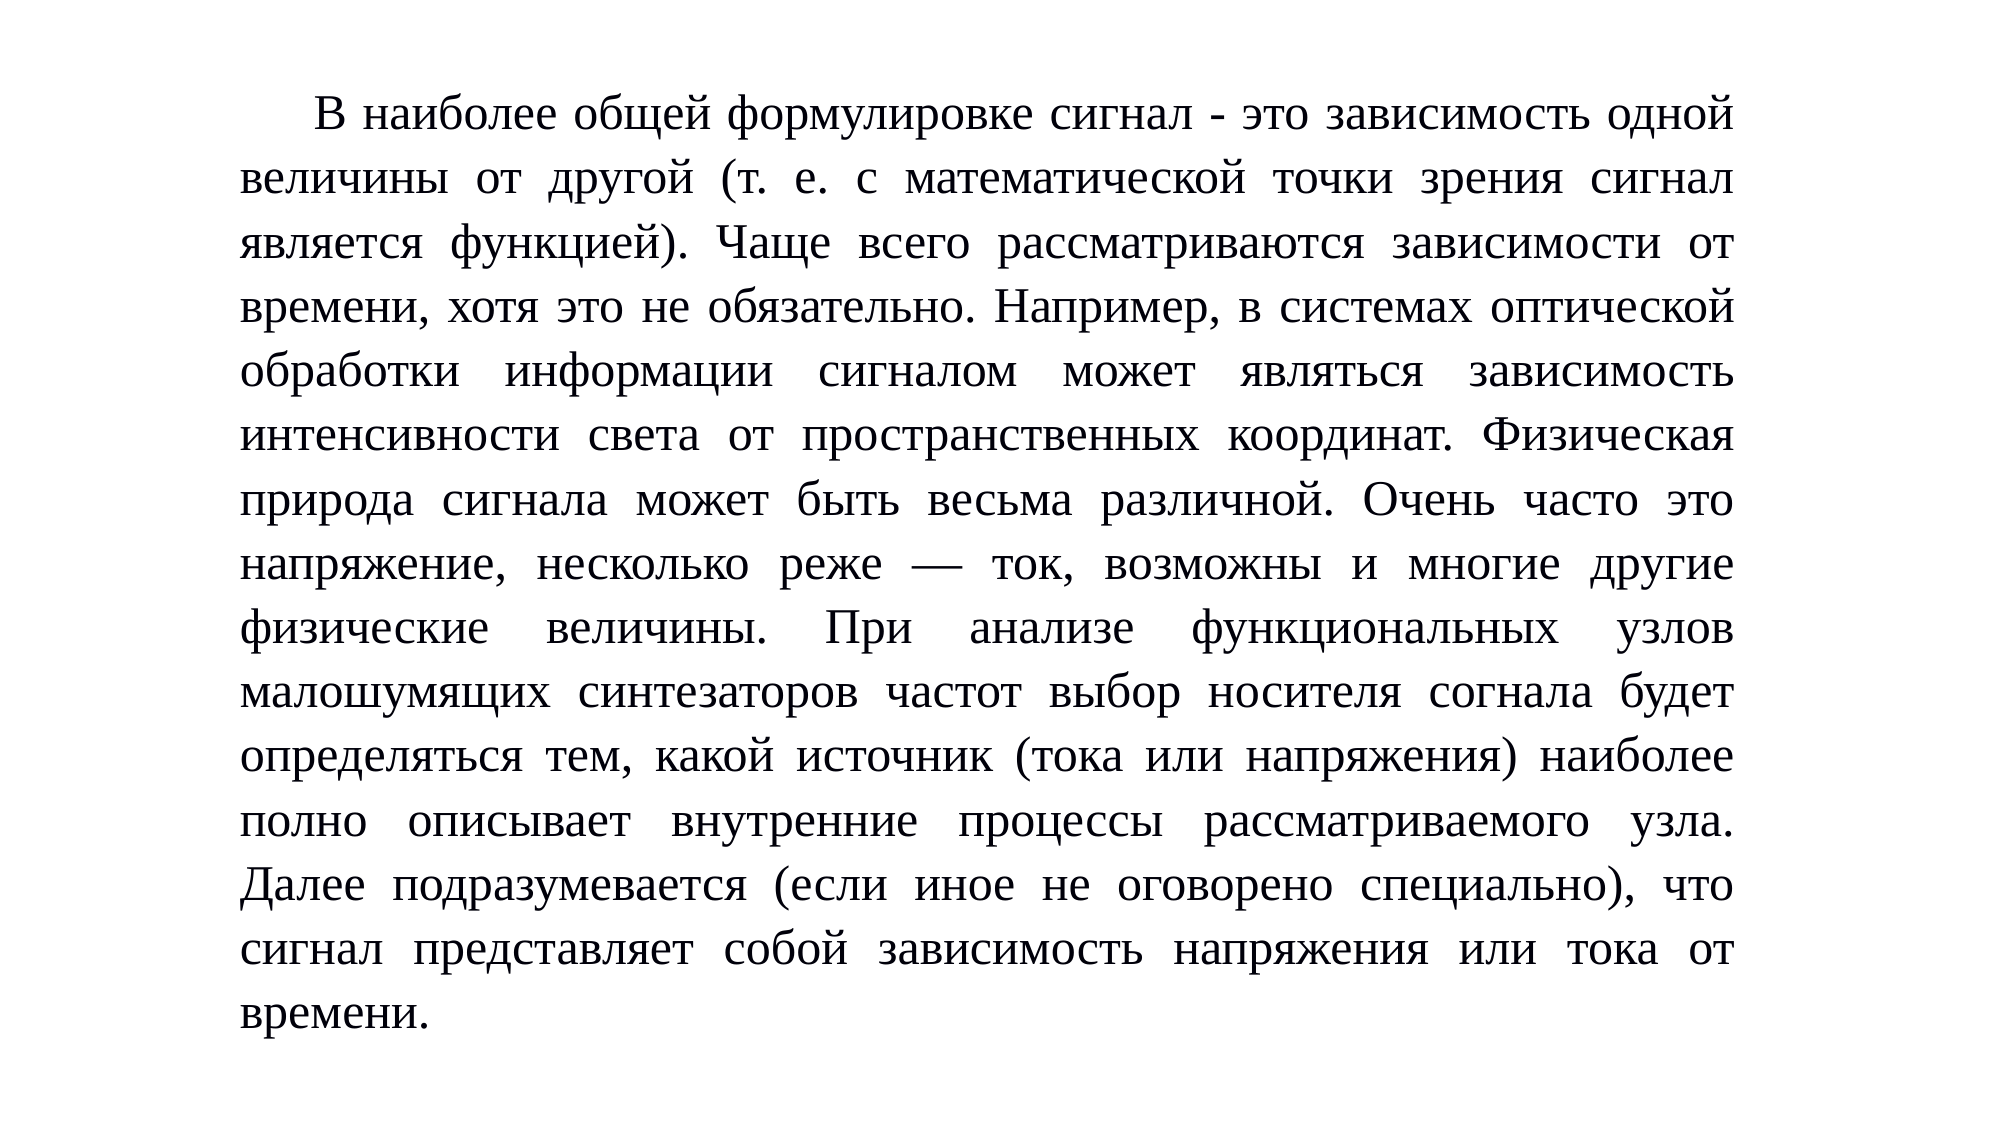

В наиболее общей формулировке сигнал - это зависимость одной величины от другой (т. е. с математической точки зрения сигнал является функцией). Чаще всего рассматриваются зависимости от времени, хотя это не обязательно. Например, в системах оптической обработки информации сигналом может являться зависимость интенсивности света от пространственных координат. Физическая природа сигнала может быть весьма различной. Очень часто это напряжение, несколько реже — ток, возможны и многие другие физические величины. При анализе функциональных узлов малошумящих синтезаторов частот выбор носителя согнала будет определяться тем, какой источник (тока или напряжения) наиболее полно описывает внутренние процессы рассматриваемого узла. Далее подразумевается (если иное не оговорено специально), что сигнал представляет собой зависимость напряжения или тока от времени.